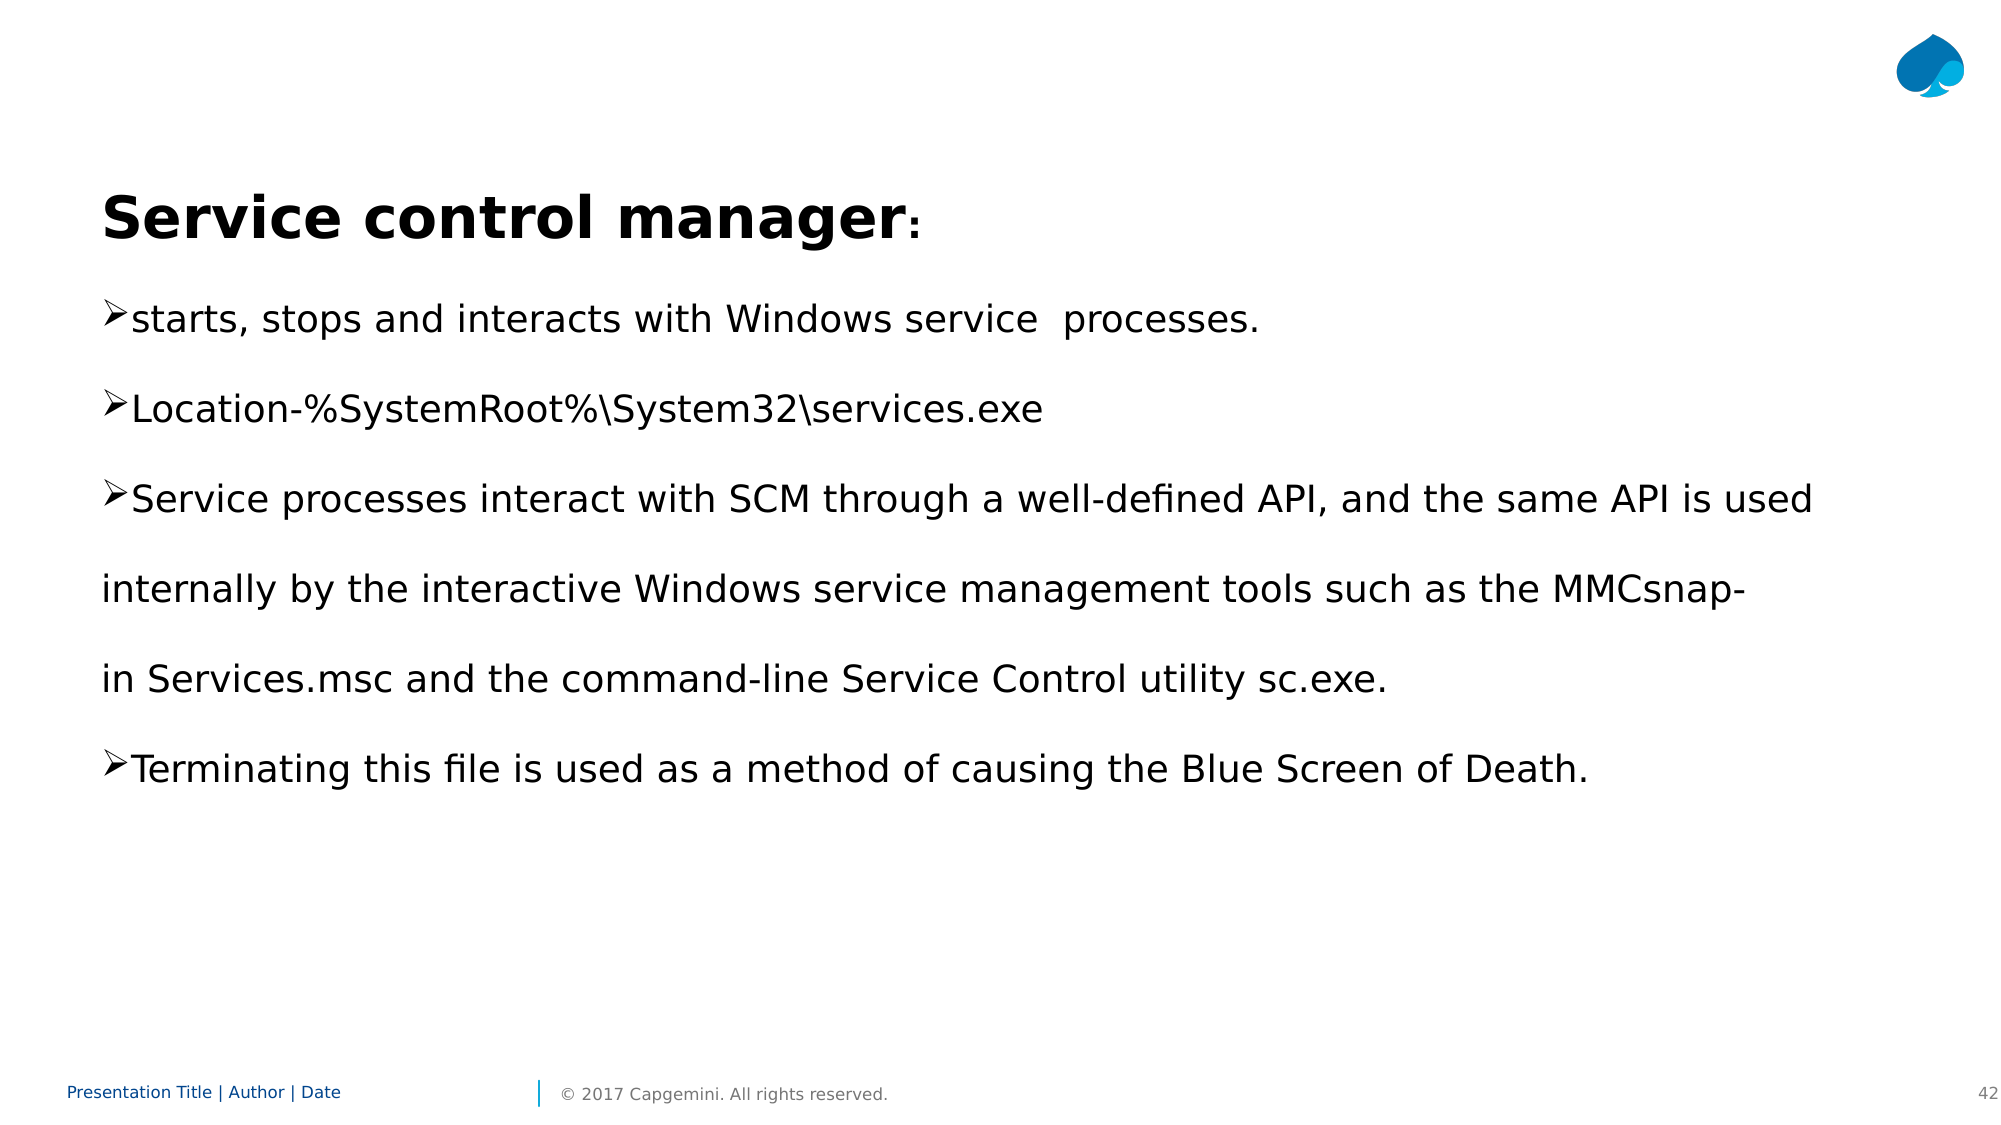

Service control manager:
starts, stops and interacts with Windows service  processes.
Location-%SystemRoot%\System32\services.exe
Service processes interact with SCM through a well-defined API, and the same API is used internally by the interactive Windows service management tools such as the MMCsnap-in Services.msc and the command-line Service Control utility sc.exe.
Terminating this file is used as a method of causing the Blue Screen of Death.